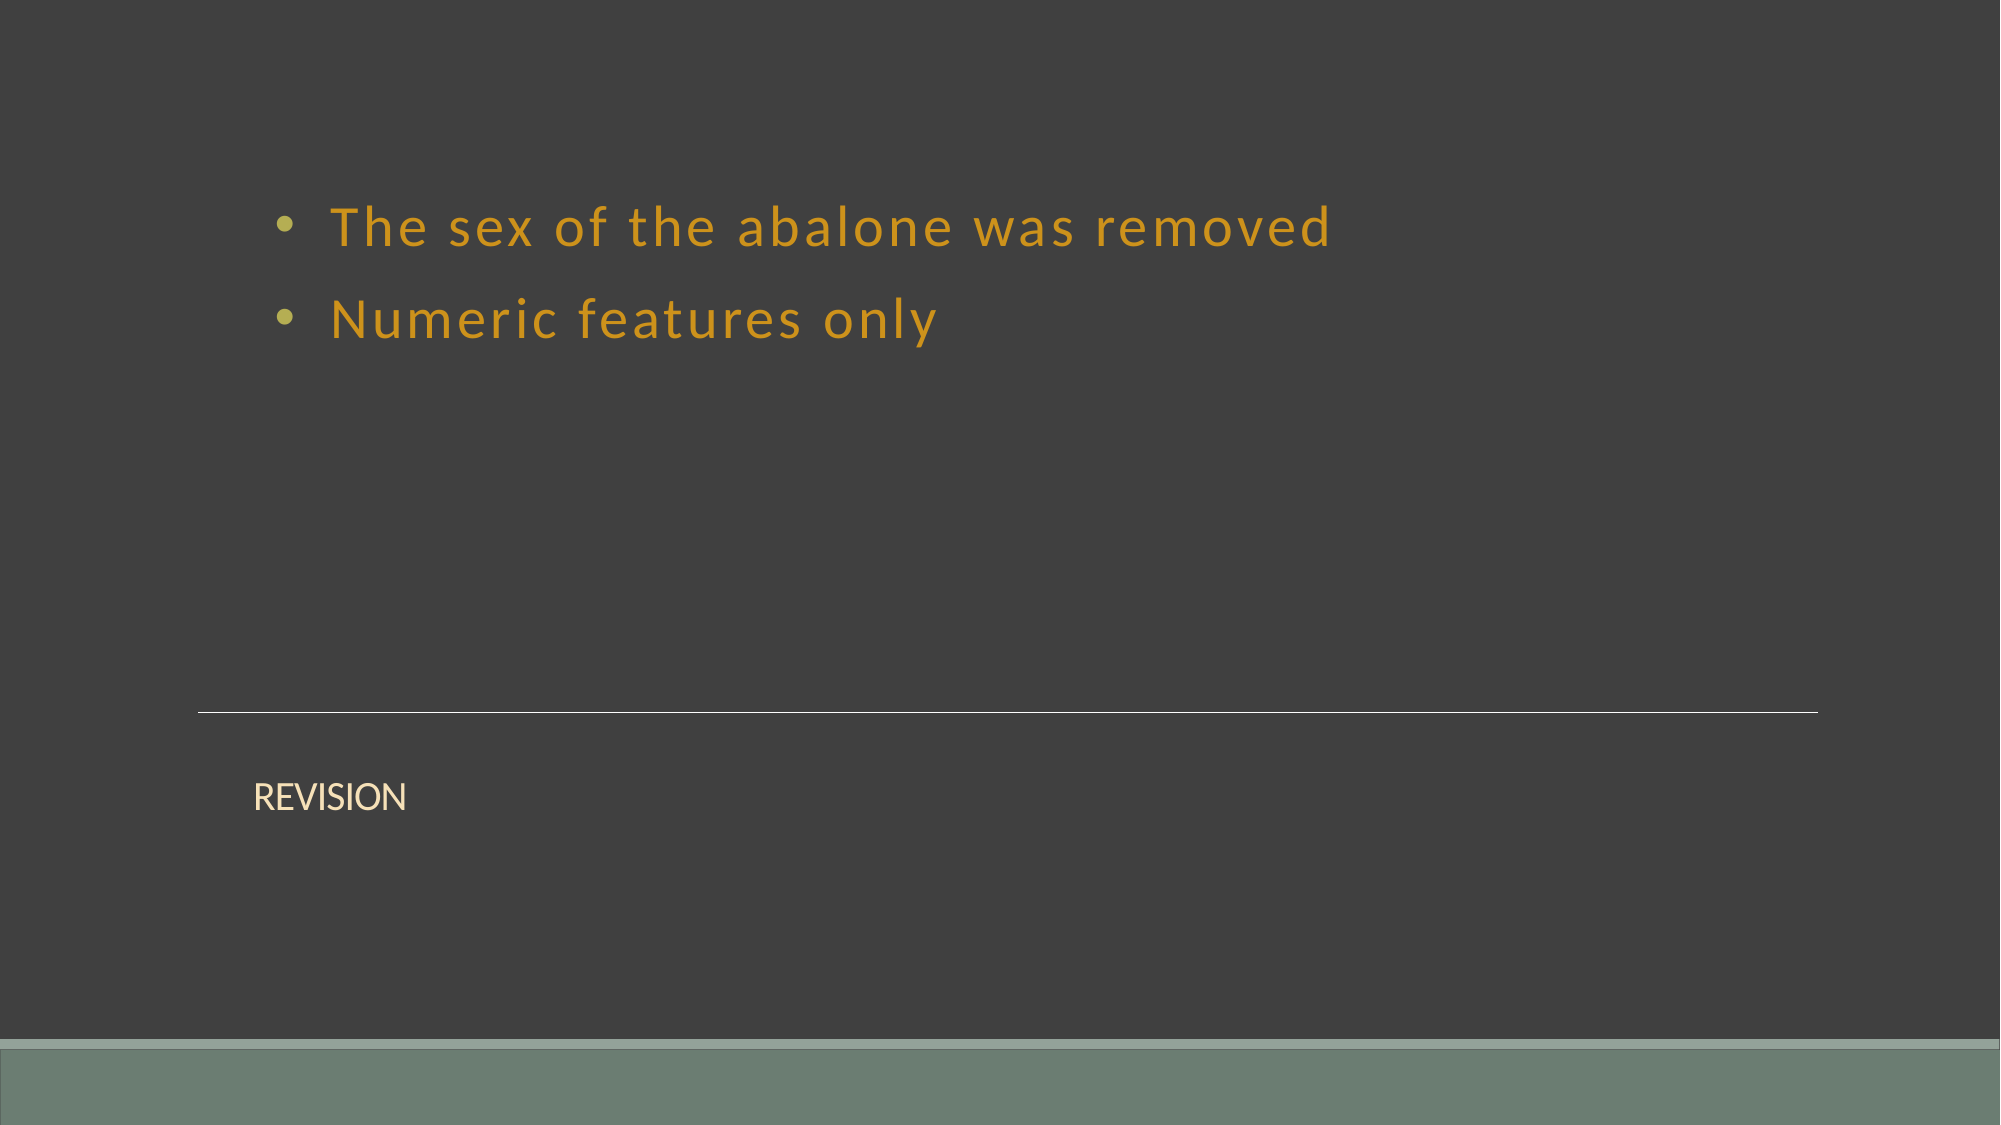

The sex of the abalone was removed
Numeric features only
# REVISION